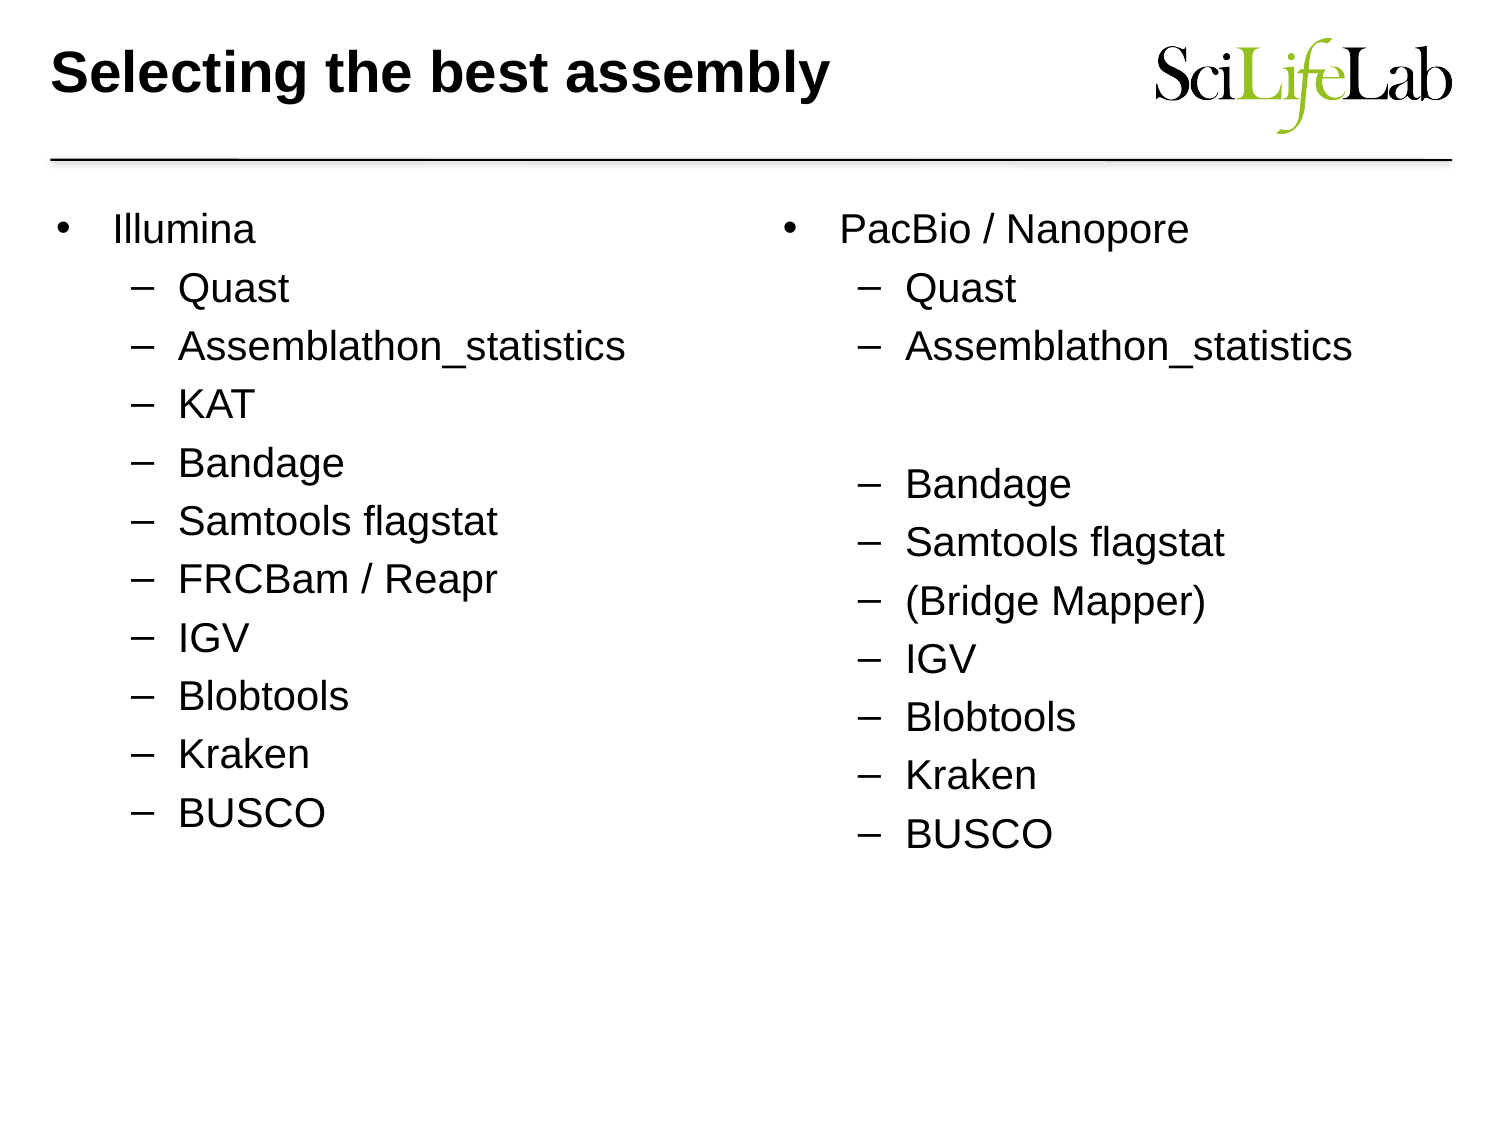

# Selecting the best assembly
Illumina
Quast
Assemblathon_statistics
KAT
Bandage
Samtools flagstat
FRCBam / Reapr
IGV
Blobtools
Kraken
BUSCO

PacBio / Nanopore
Quast
Assemblathon_statistics

Bandage
Samtools flagstat
(Bridge Mapper)
IGV
Blobtools
Kraken
BUSCO